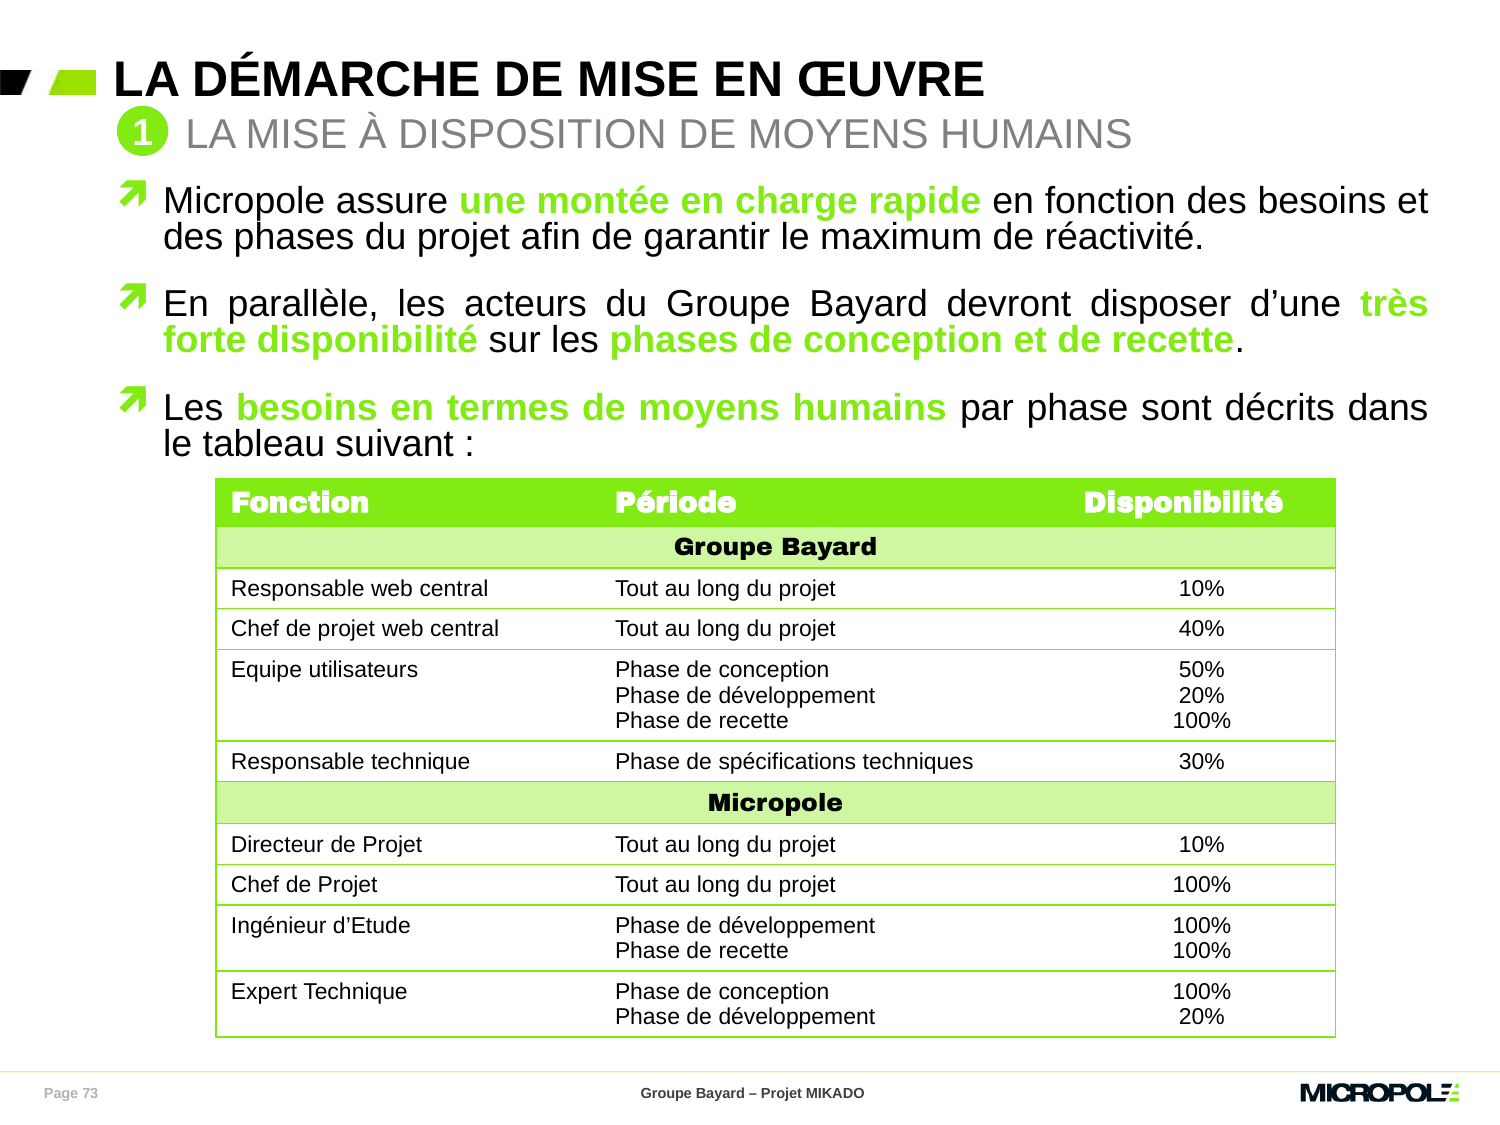

# La démarche de mise en œuvre
1
      La mise à disposition de Moyens humains
Micropole assure une montée en charge rapide en fonction des besoins et des phases du projet afin de garantir le maximum de réactivité.
En parallèle, les acteurs du Groupe Bayard devront disposer d’une très forte disponibilité sur les phases de conception et de recette.
Les besoins en termes de moyens humains par phase sont décrits dans le tableau suivant :

| Fonction | Période | Disponibilité |
| --- | --- | --- |
| Groupe Bayard |  |  |
| Responsable web central | Tout au long du projet | 10% |
| Chef de projet web central | Tout au long du projet | 40% |
| Equipe utilisateurs | Phase de conception Phase de développement Phase de recette | 50% 20% 100% |
| Responsable technique | Phase de spécifications techniques | 30% |
| Micropole |  |  |
| Directeur de Projet | Tout au long du projet | 10% |
| Chef de Projet | Tout au long du projet | 100% |
| Ingénieur d’Etude | Phase de développement Phase de recette | 100% 100% |
| Expert Technique | Phase de conception Phase de développement | 100% 20% |
Page 73
Groupe Bayard – Projet MIKADO